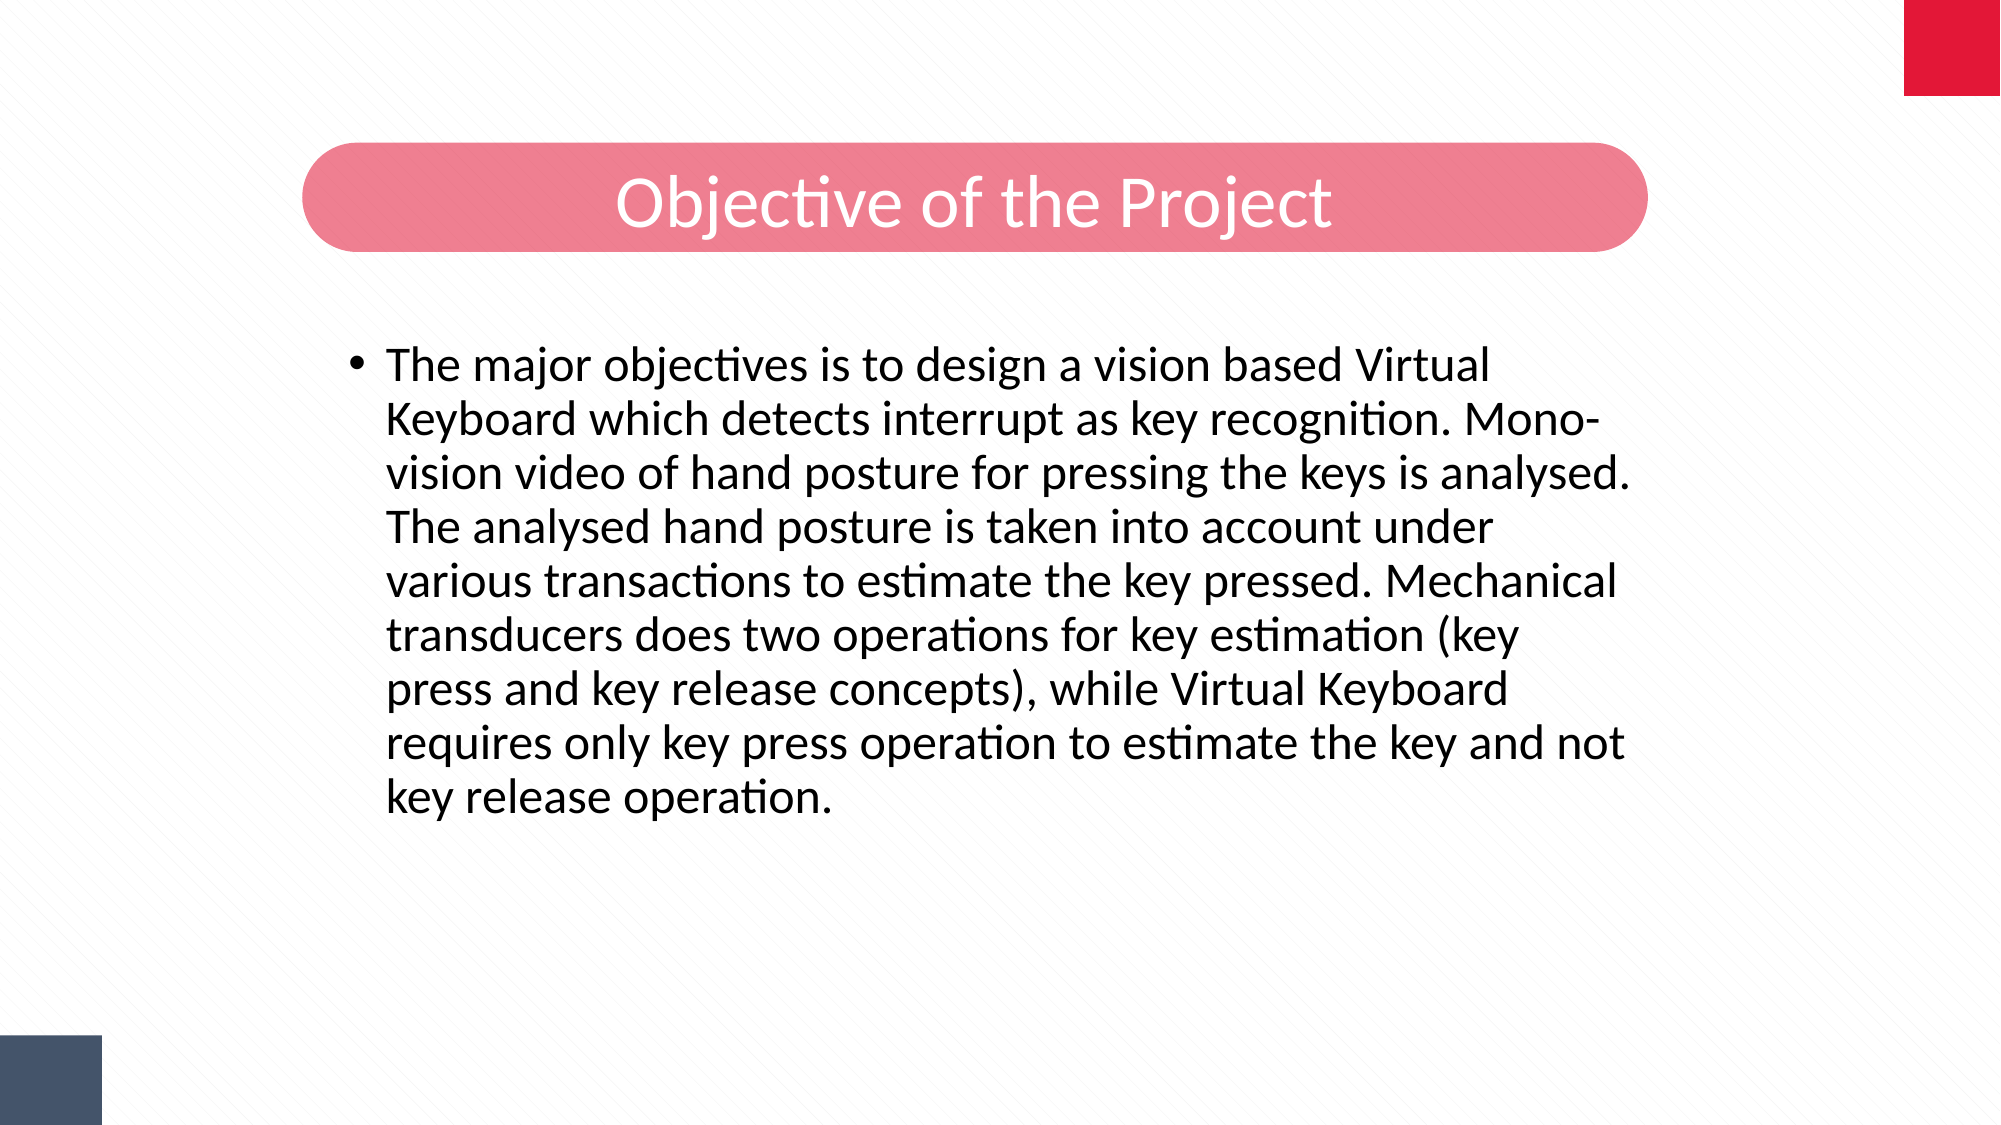

Objective of the Project
The major objectives is to design a vision based Virtual Keyboard which detects interrupt as key recognition. Mono-vision video of hand posture for pressing the keys is analysed. The analysed hand posture is taken into account under various transactions to estimate the key pressed. Mechanical transducers does two operations for key estimation (key press and key release concepts), while Virtual Keyboard requires only key press operation to estimate the key and not key release operation.